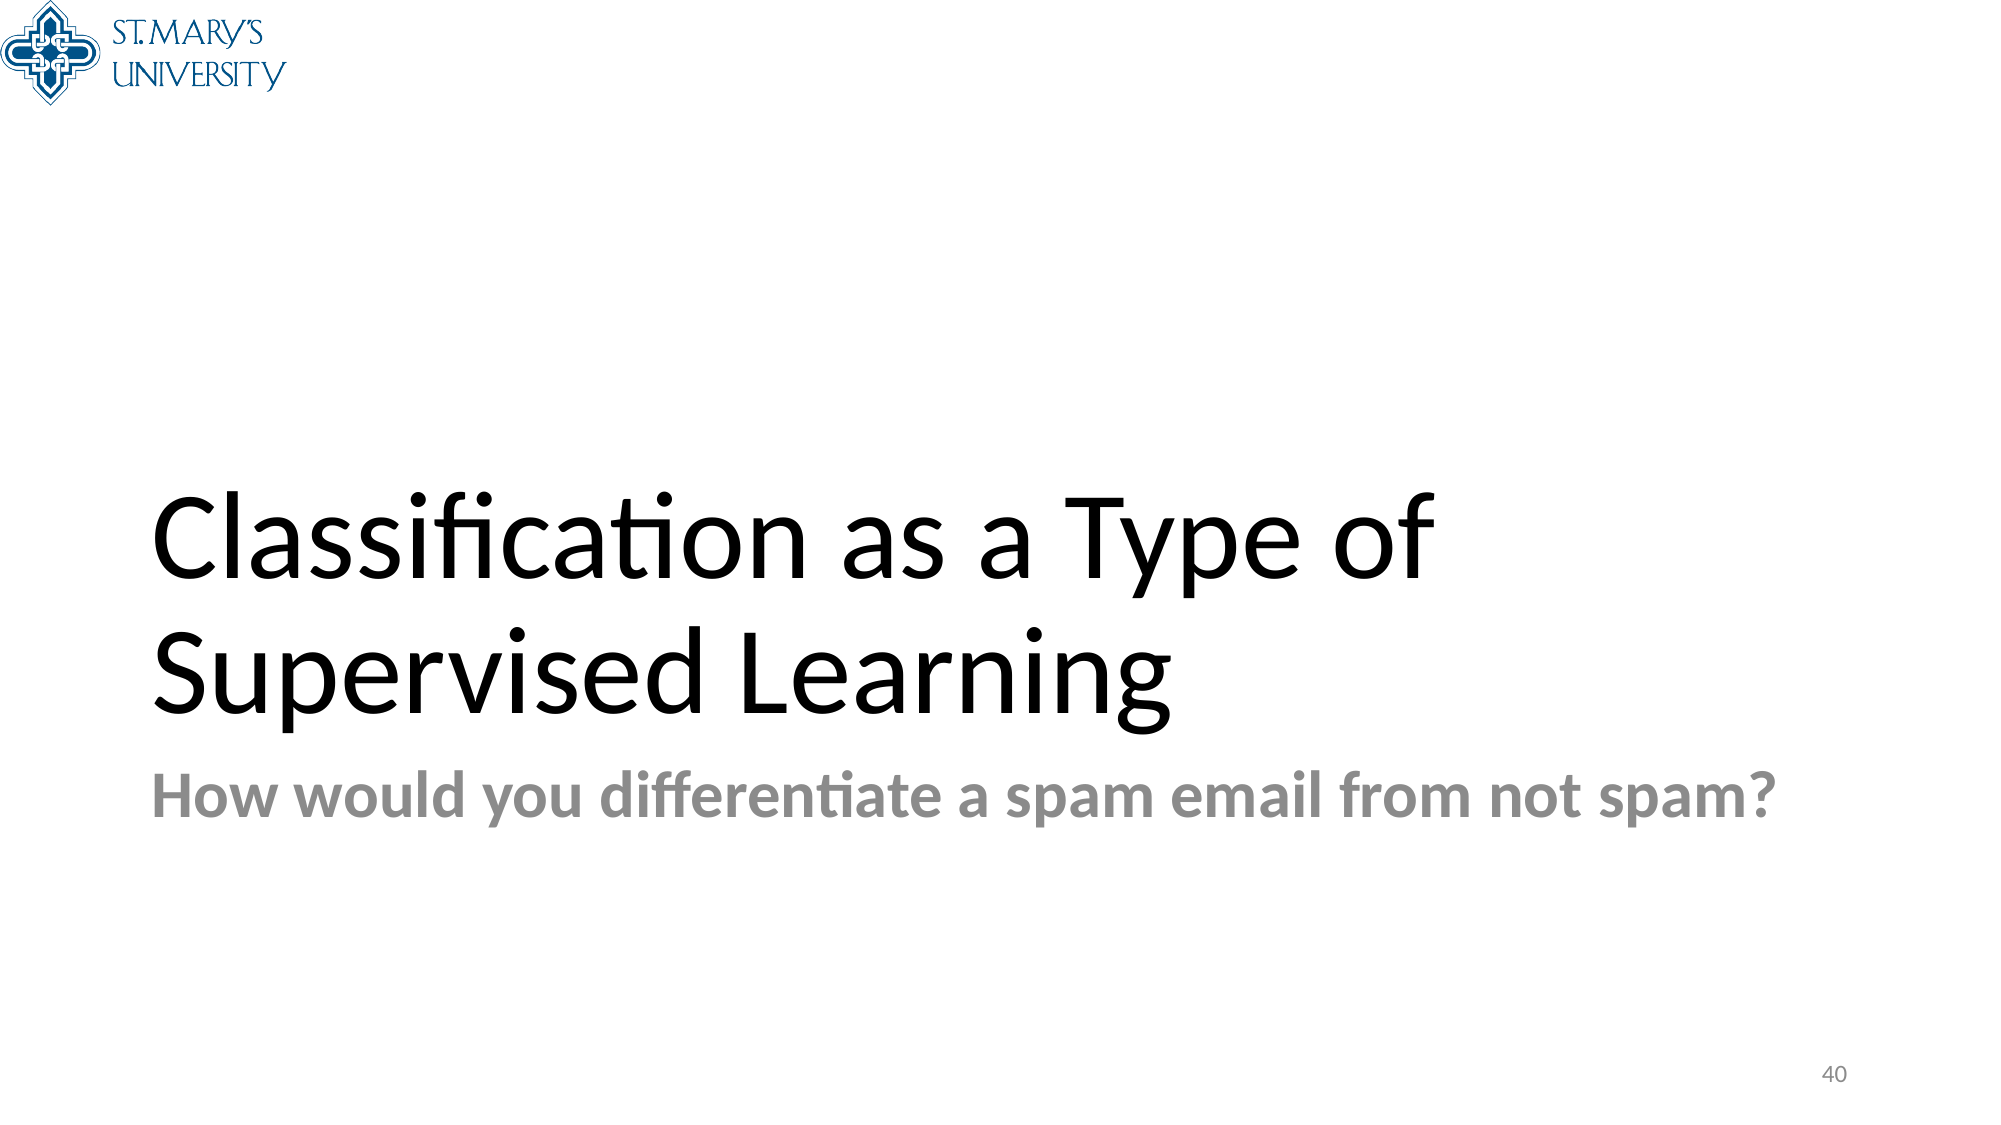

# Classification as a Type of Supervised Learning
How would you differentiate a spam email from not spam?

40